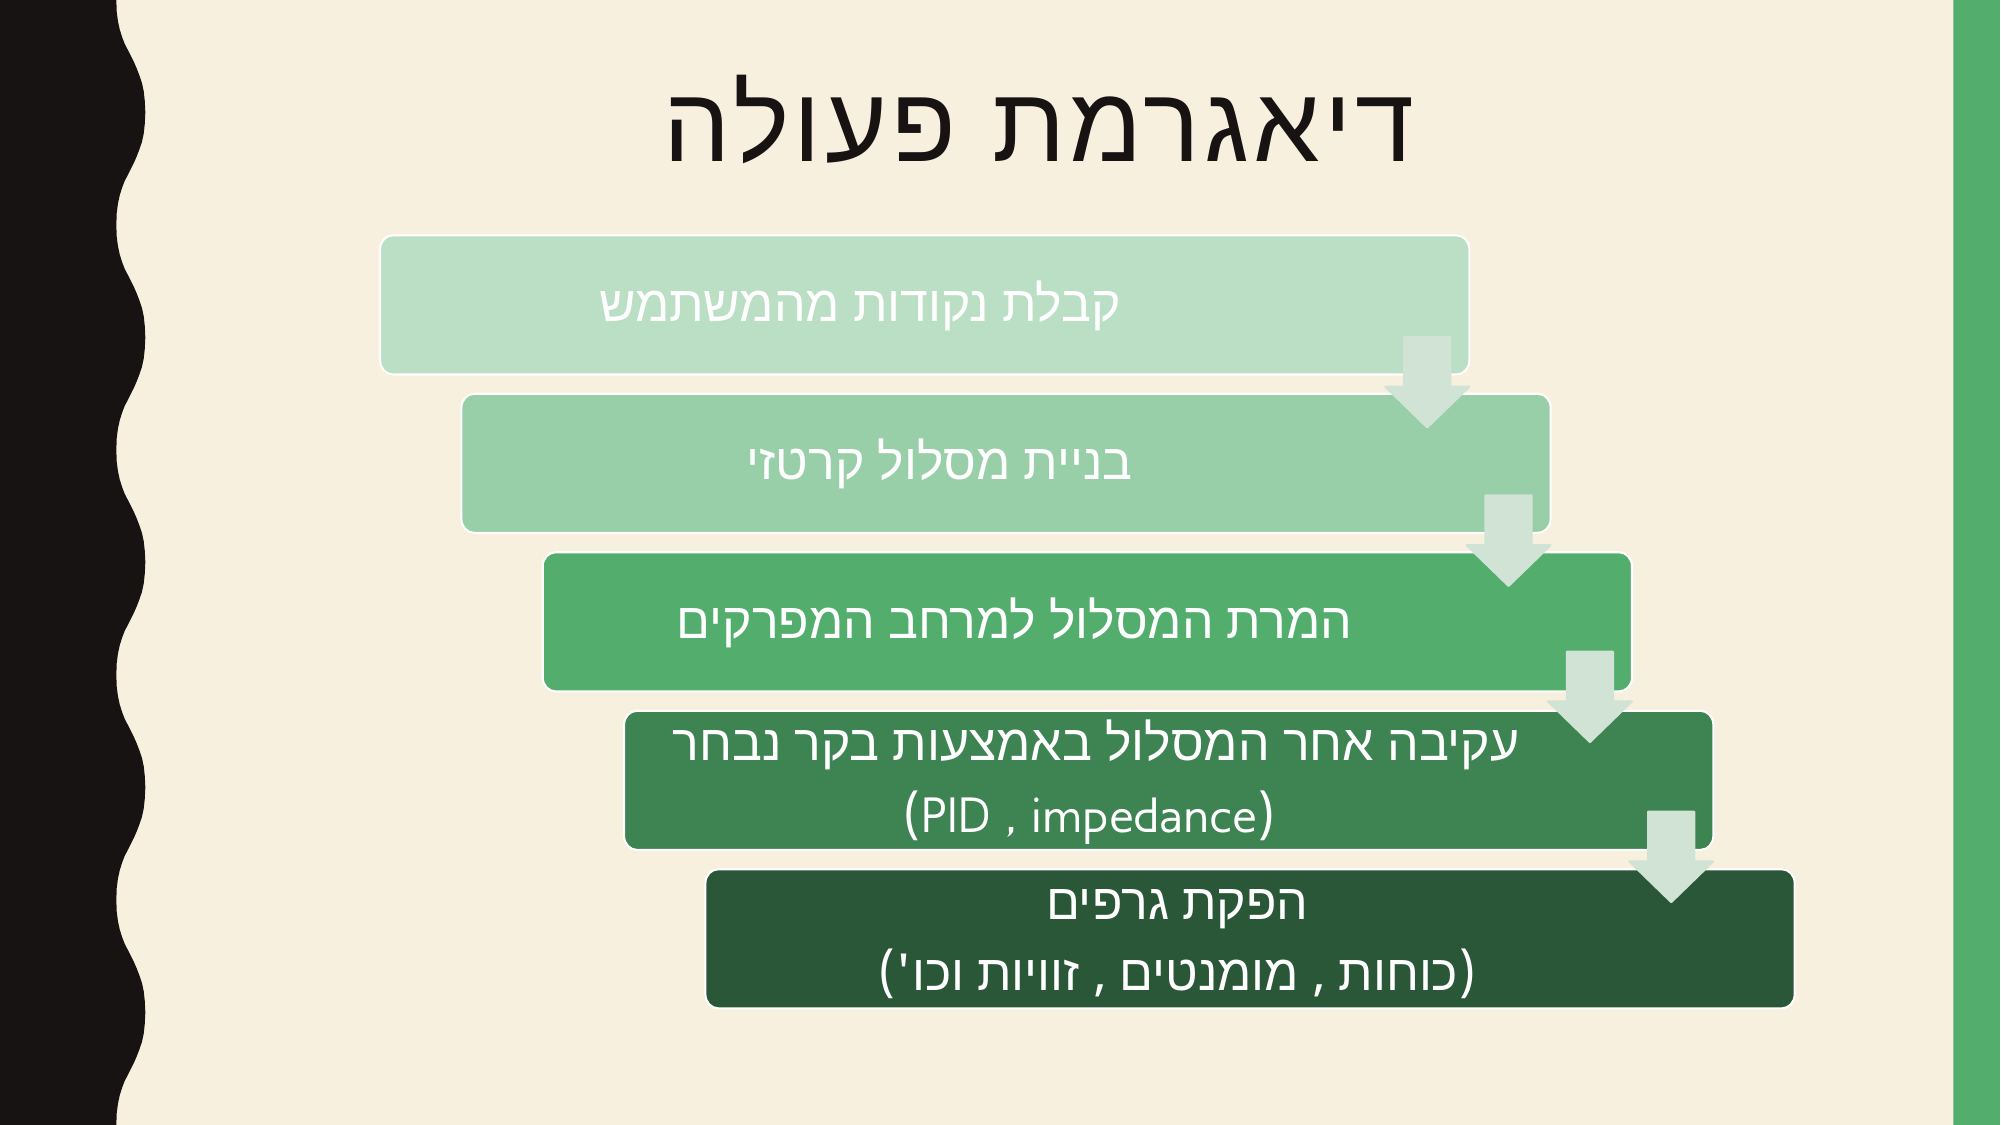

# דיאגרמת פעולה
קבלת נקודות מהמשתמש

בניית מסלול קרטזי

המרת המסלול למרחב המפרקים

עקיבה אחר המסלול באמצעות בקר נבחר
 (PID , impedance)

הפקת גרפים
(כוחות , מומנטים , זוויות וכו')